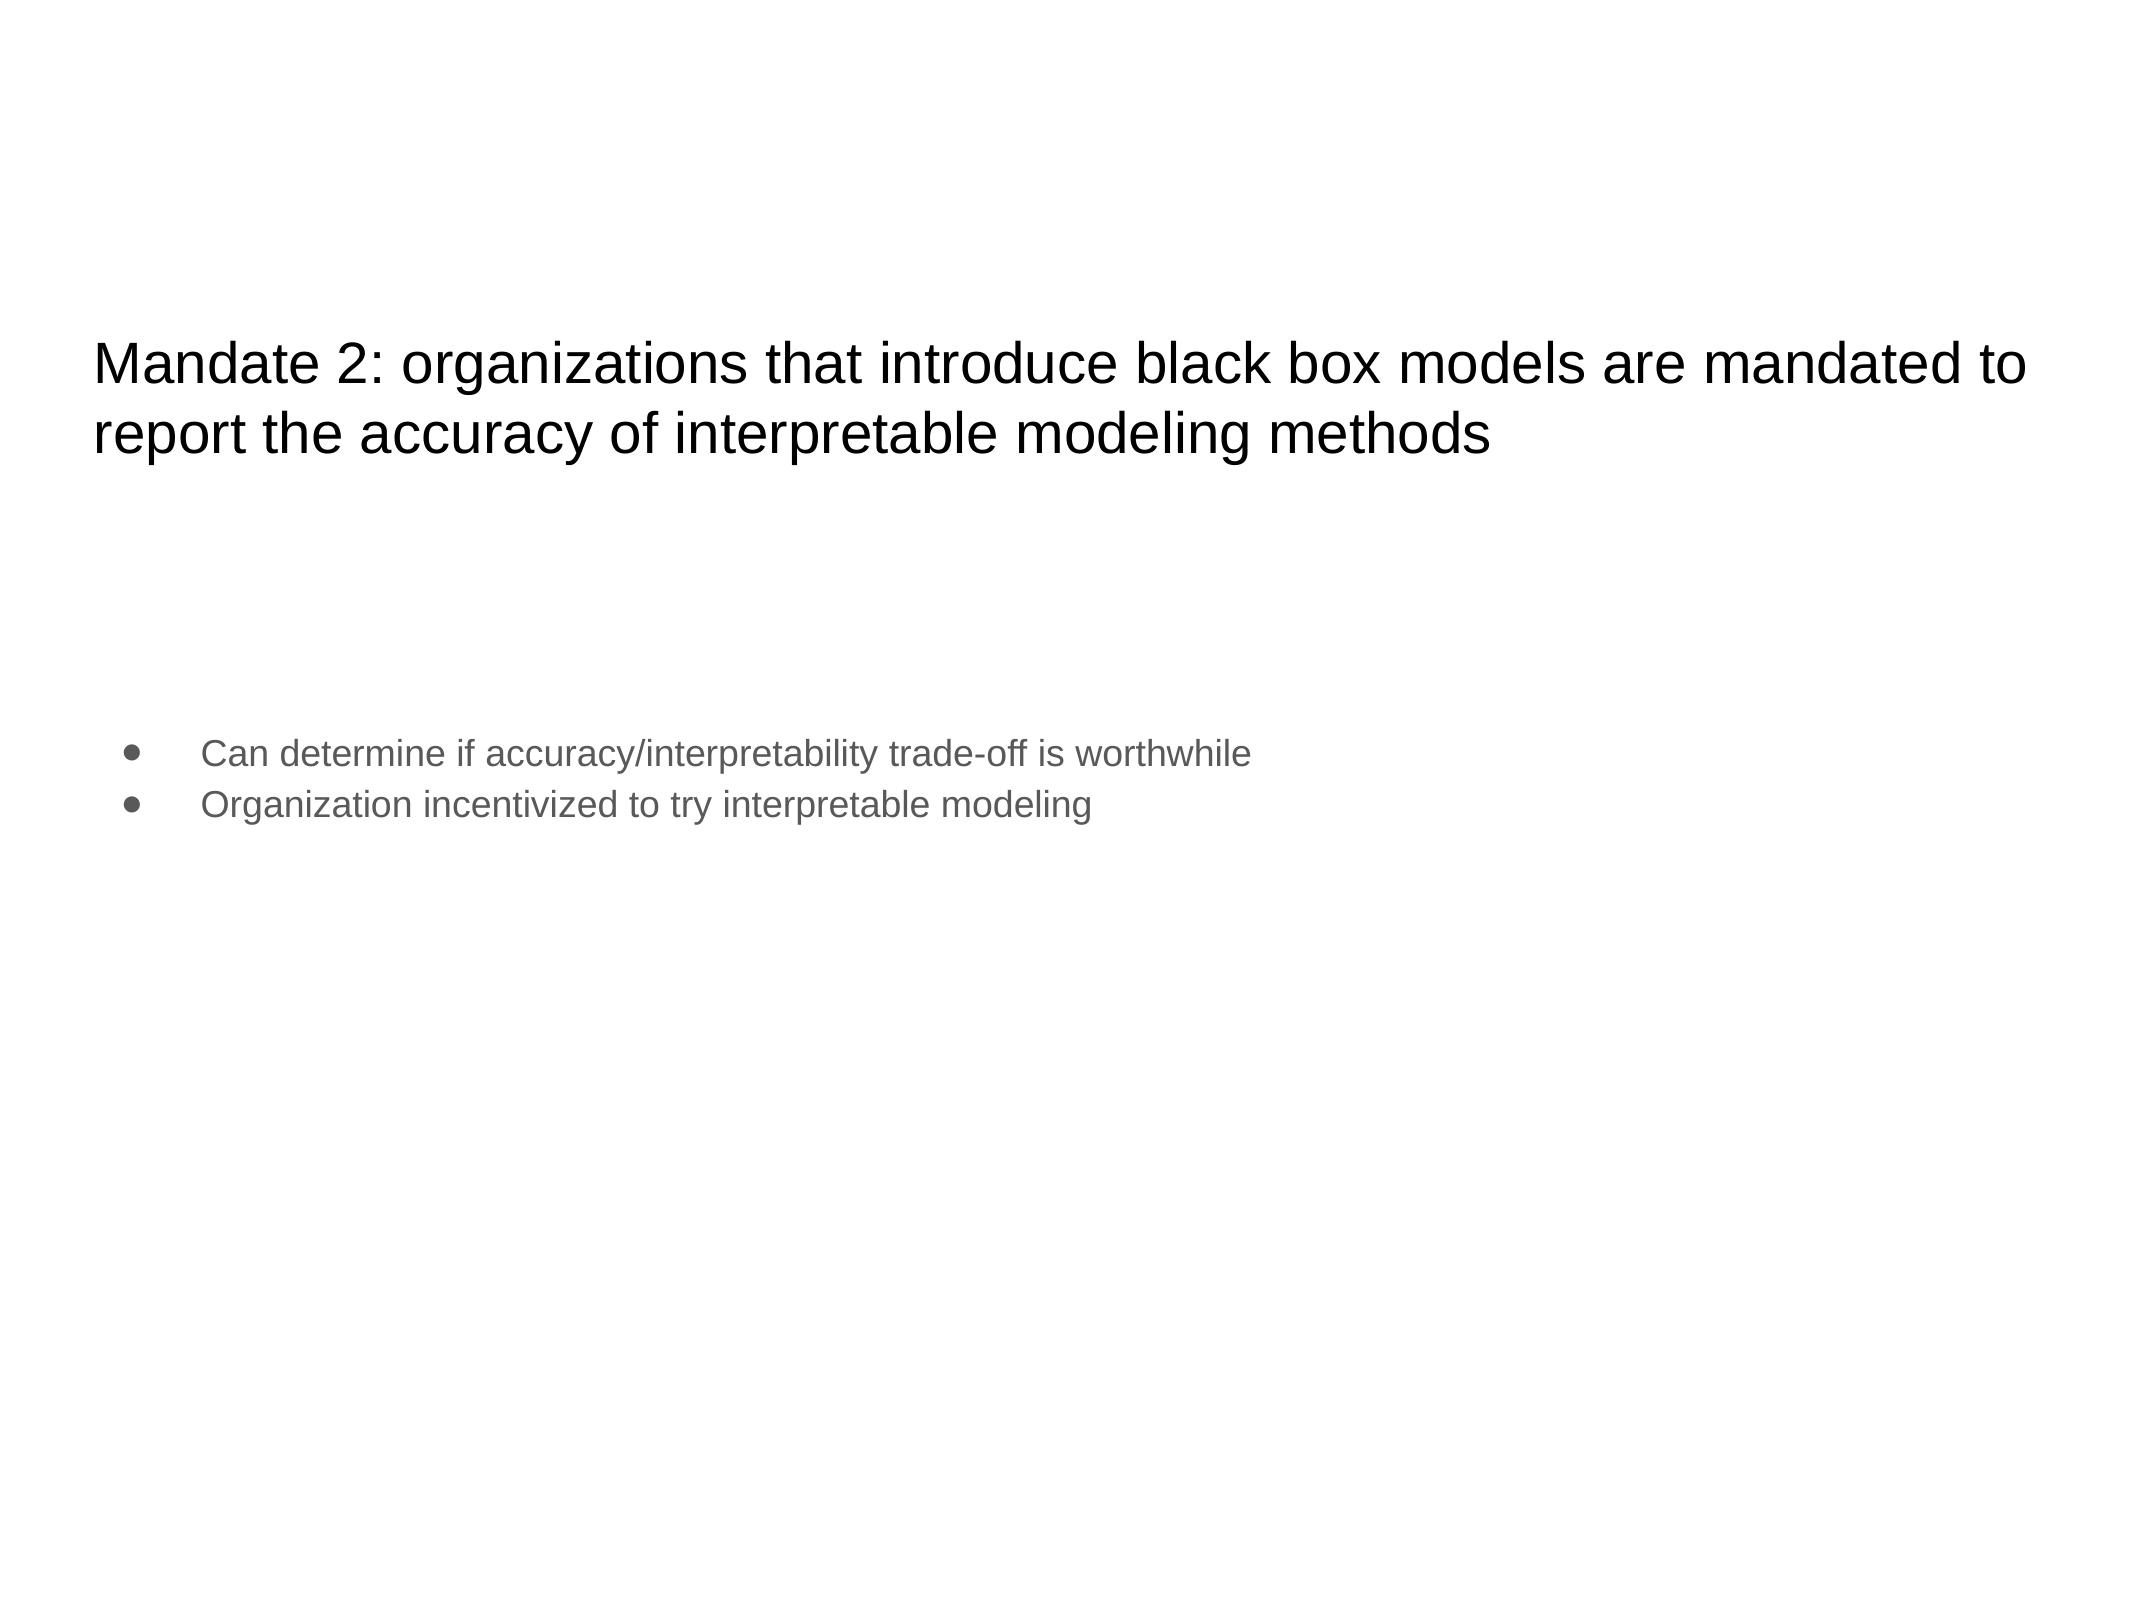

# Mandate 2: organizations that introduce black box models are mandated to report the accuracy of interpretable modeling methods
Can determine if accuracy/interpretability trade-off is worthwhile
Organization incentivized to try interpretable modeling